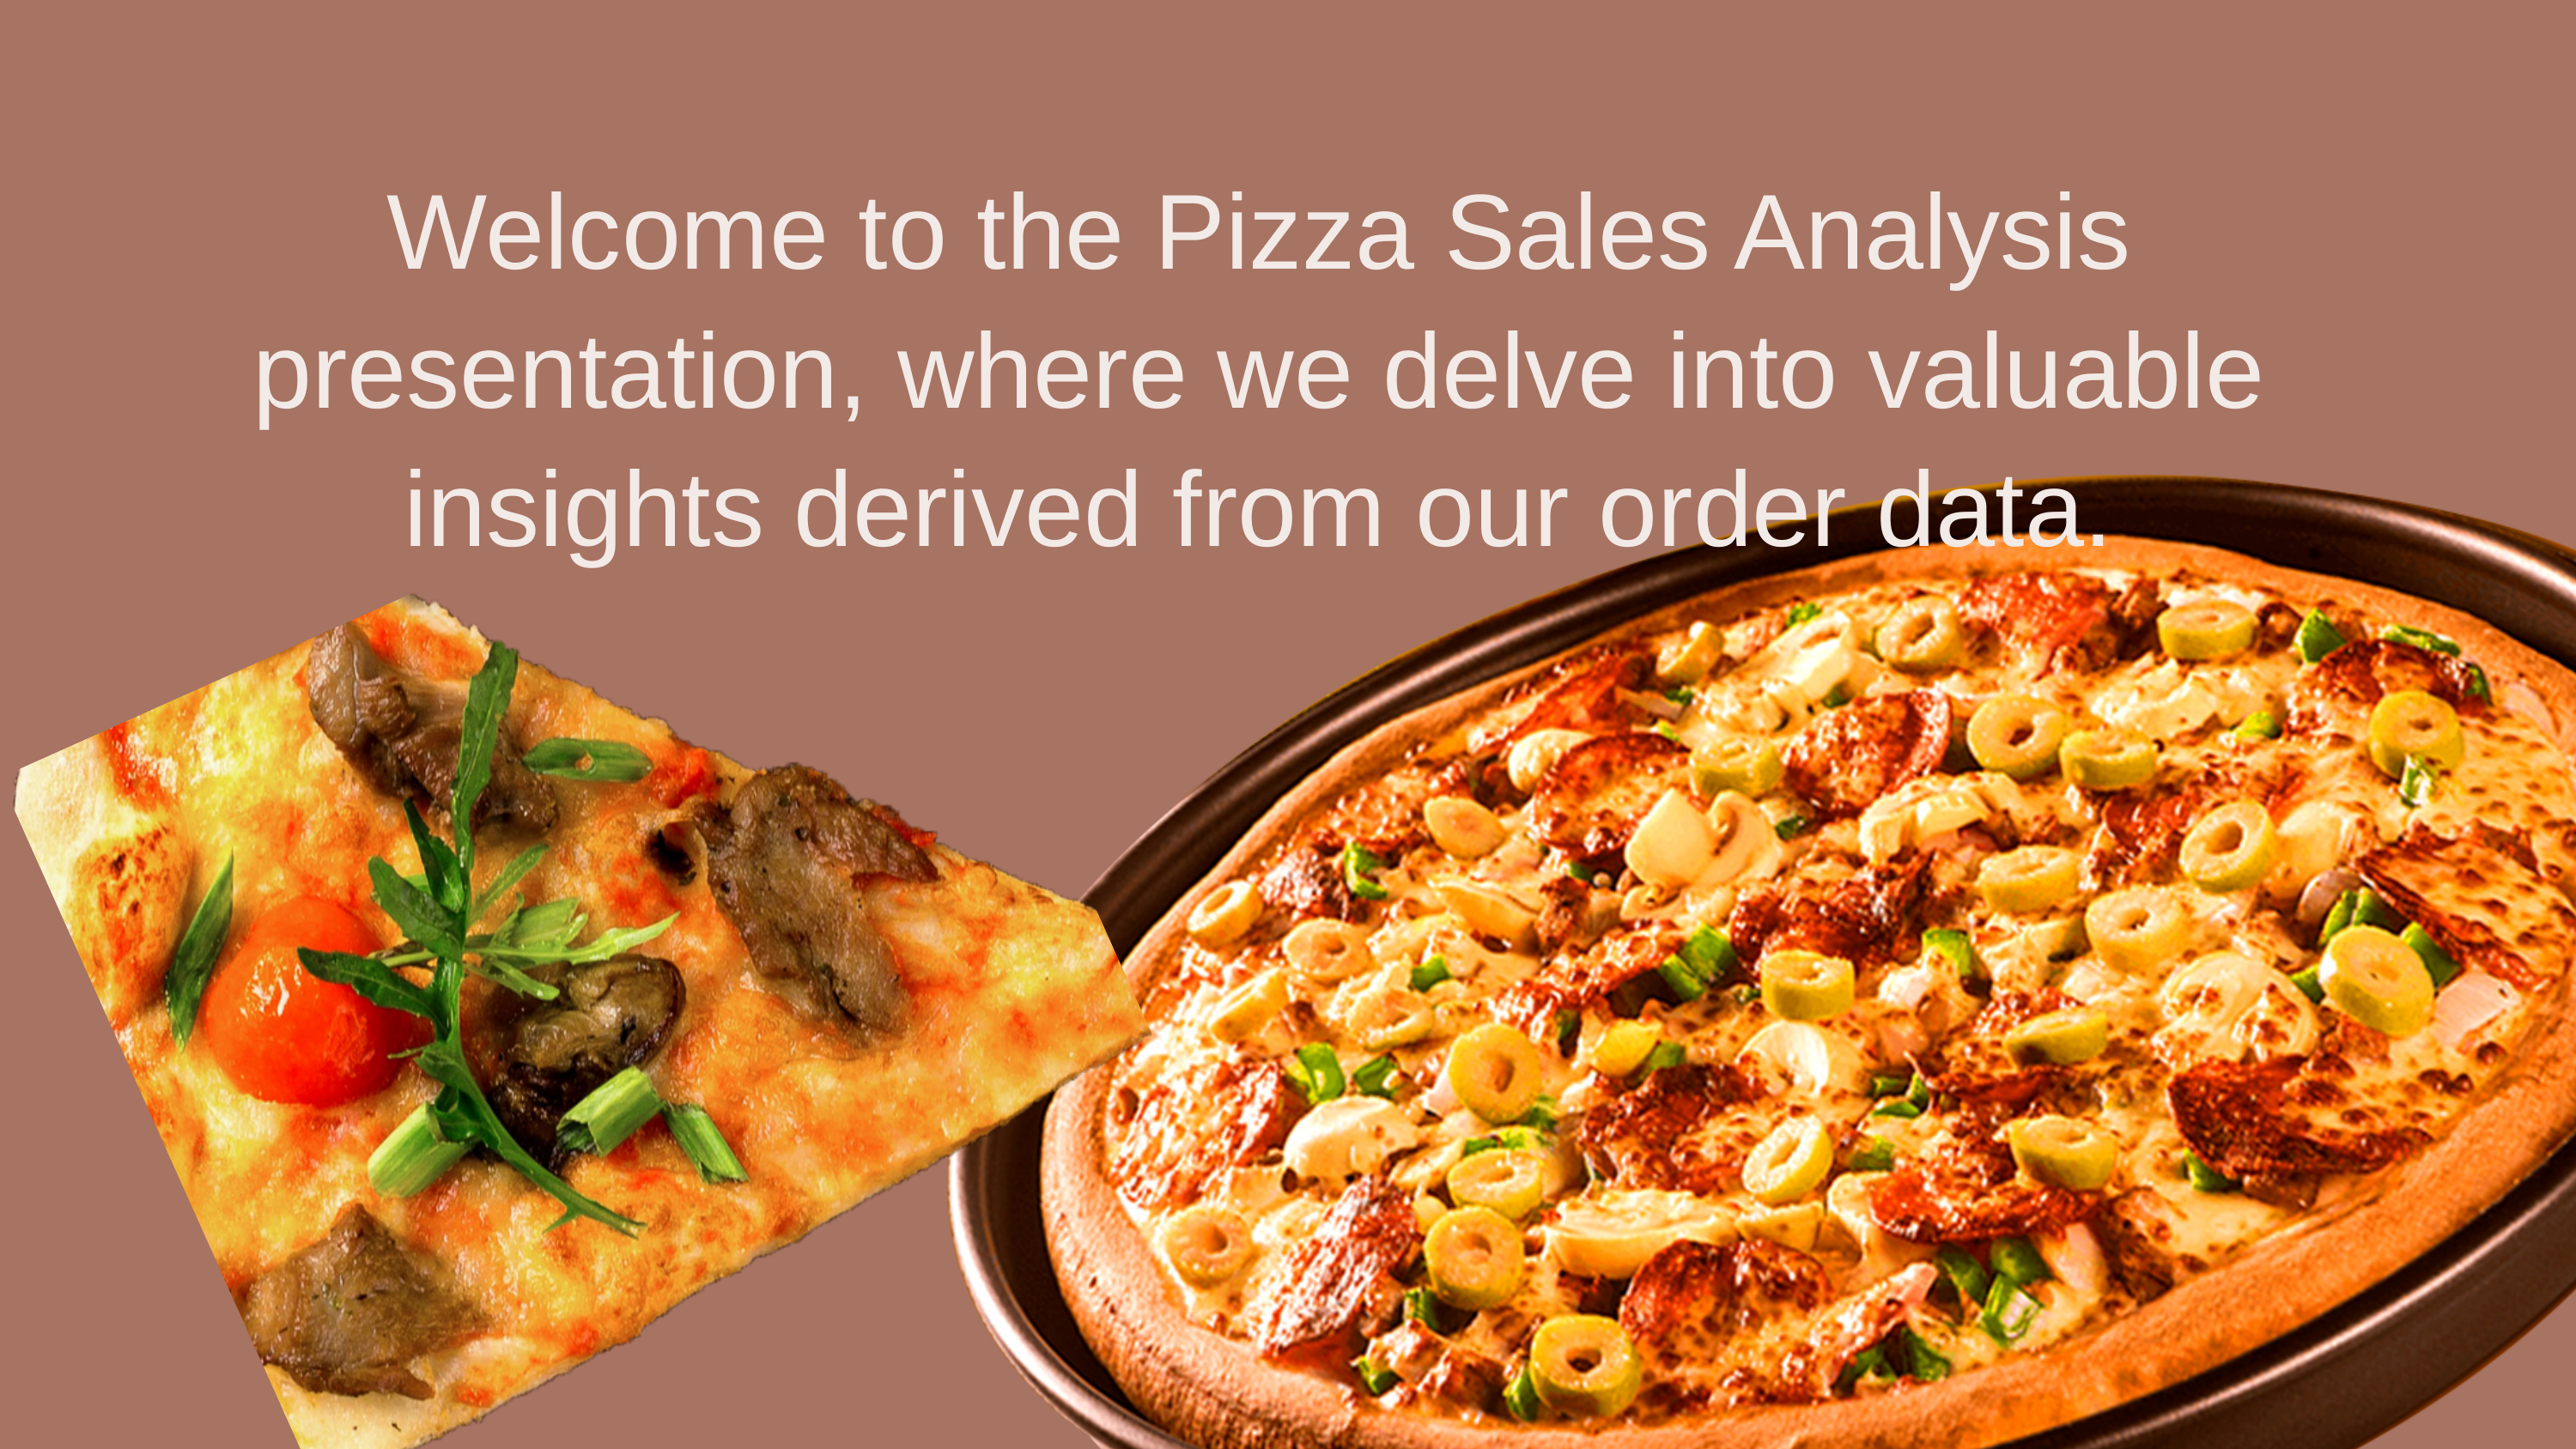

Welcome to the Pizza Sales Analysis presentation, where we delve into valuable insights derived from our order data.